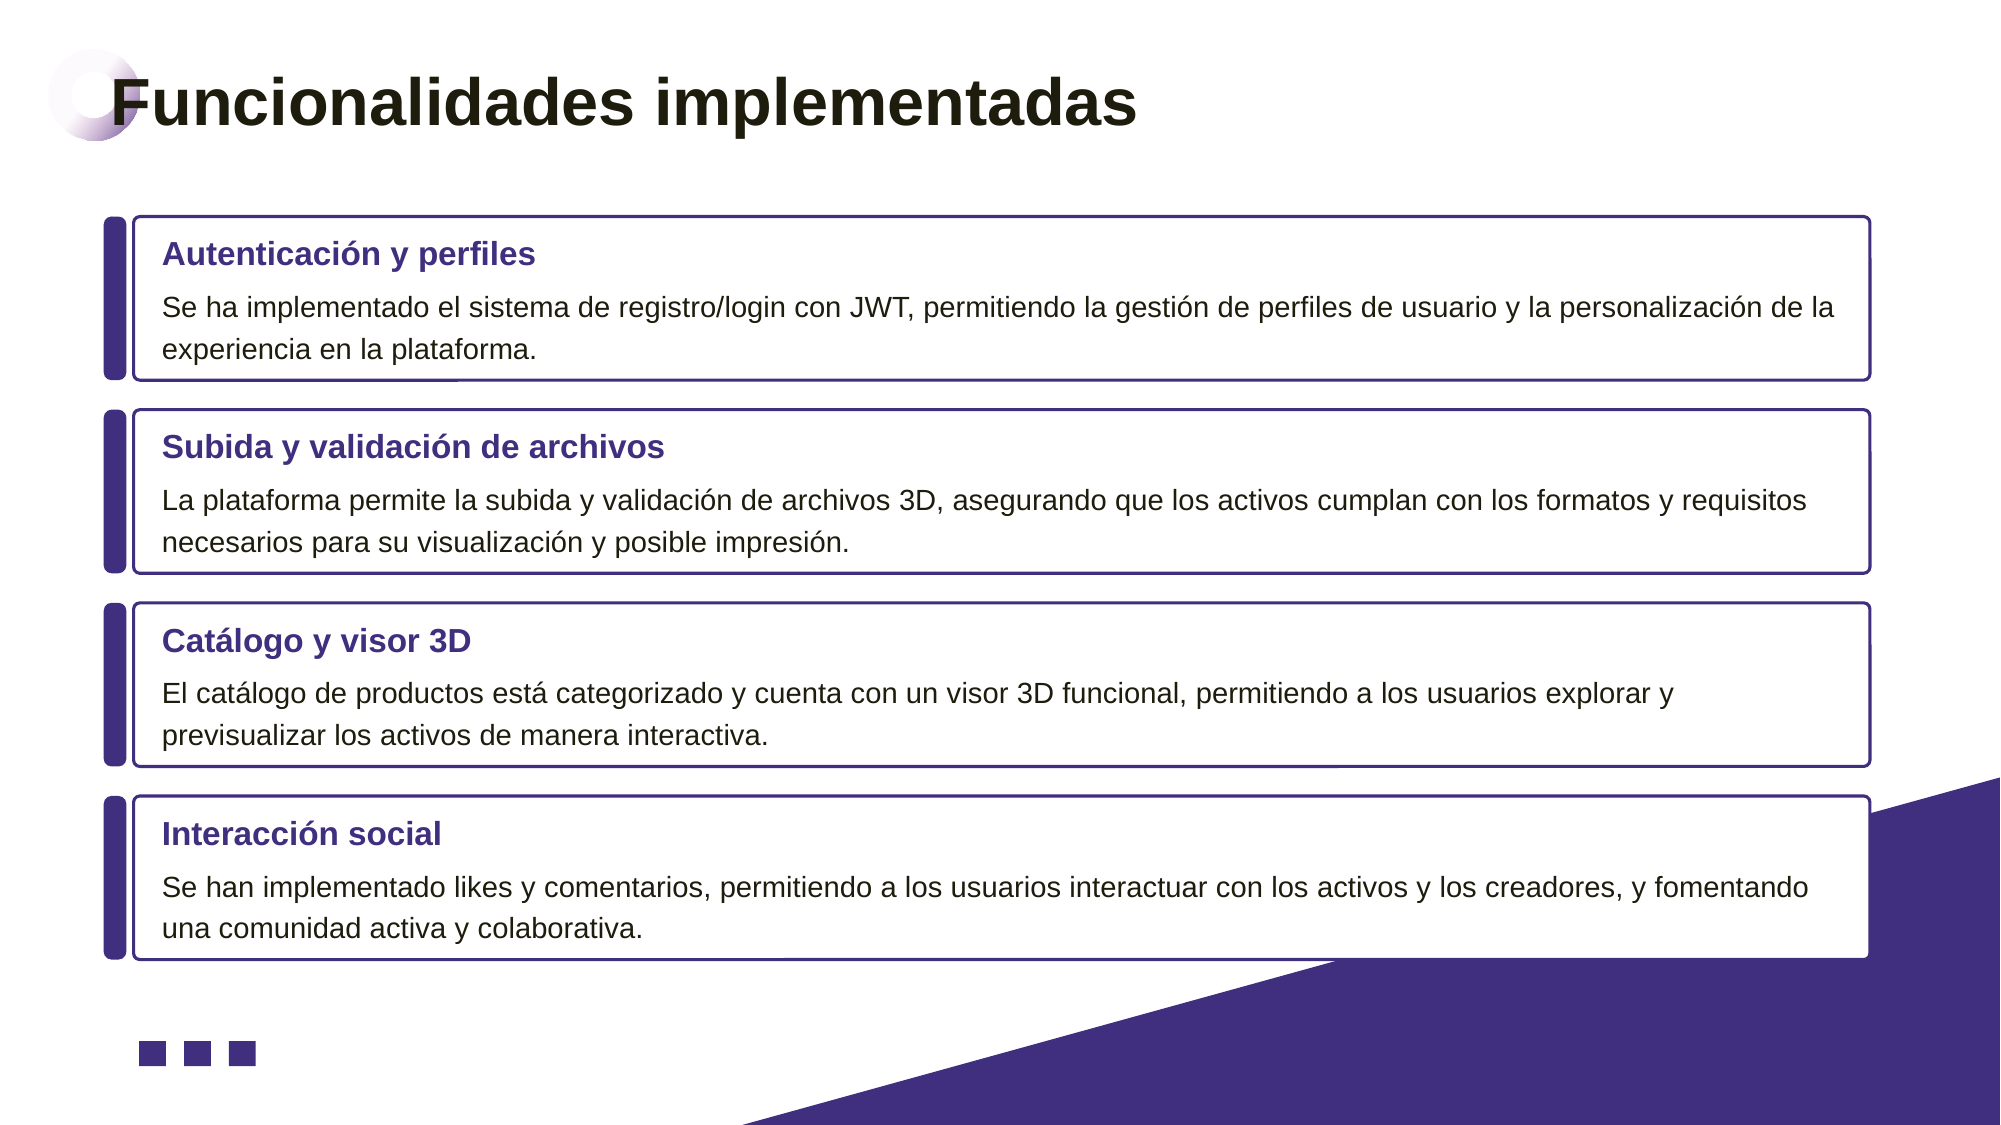

Funcionalidades implementadas

Autenticación y perfiles
Se ha implementado el sistema de registro/login con JWT, permitiendo la gestión de perfiles de usuario y la personalización de la experiencia en la plataforma.

Subida y validación de archivos
La plataforma permite la subida y validación de archivos 3D, asegurando que los activos cumplan con los formatos y requisitos necesarios para su visualización y posible impresión.

Catálogo y visor 3D
El catálogo de productos está categorizado y cuenta con un visor 3D funcional, permitiendo a los usuarios explorar y previsualizar los activos de manera interactiva.

Interacción social
Se han implementado likes y comentarios, permitiendo a los usuarios interactuar con los activos y los creadores, y fomentando una comunidad activa y colaborativa.